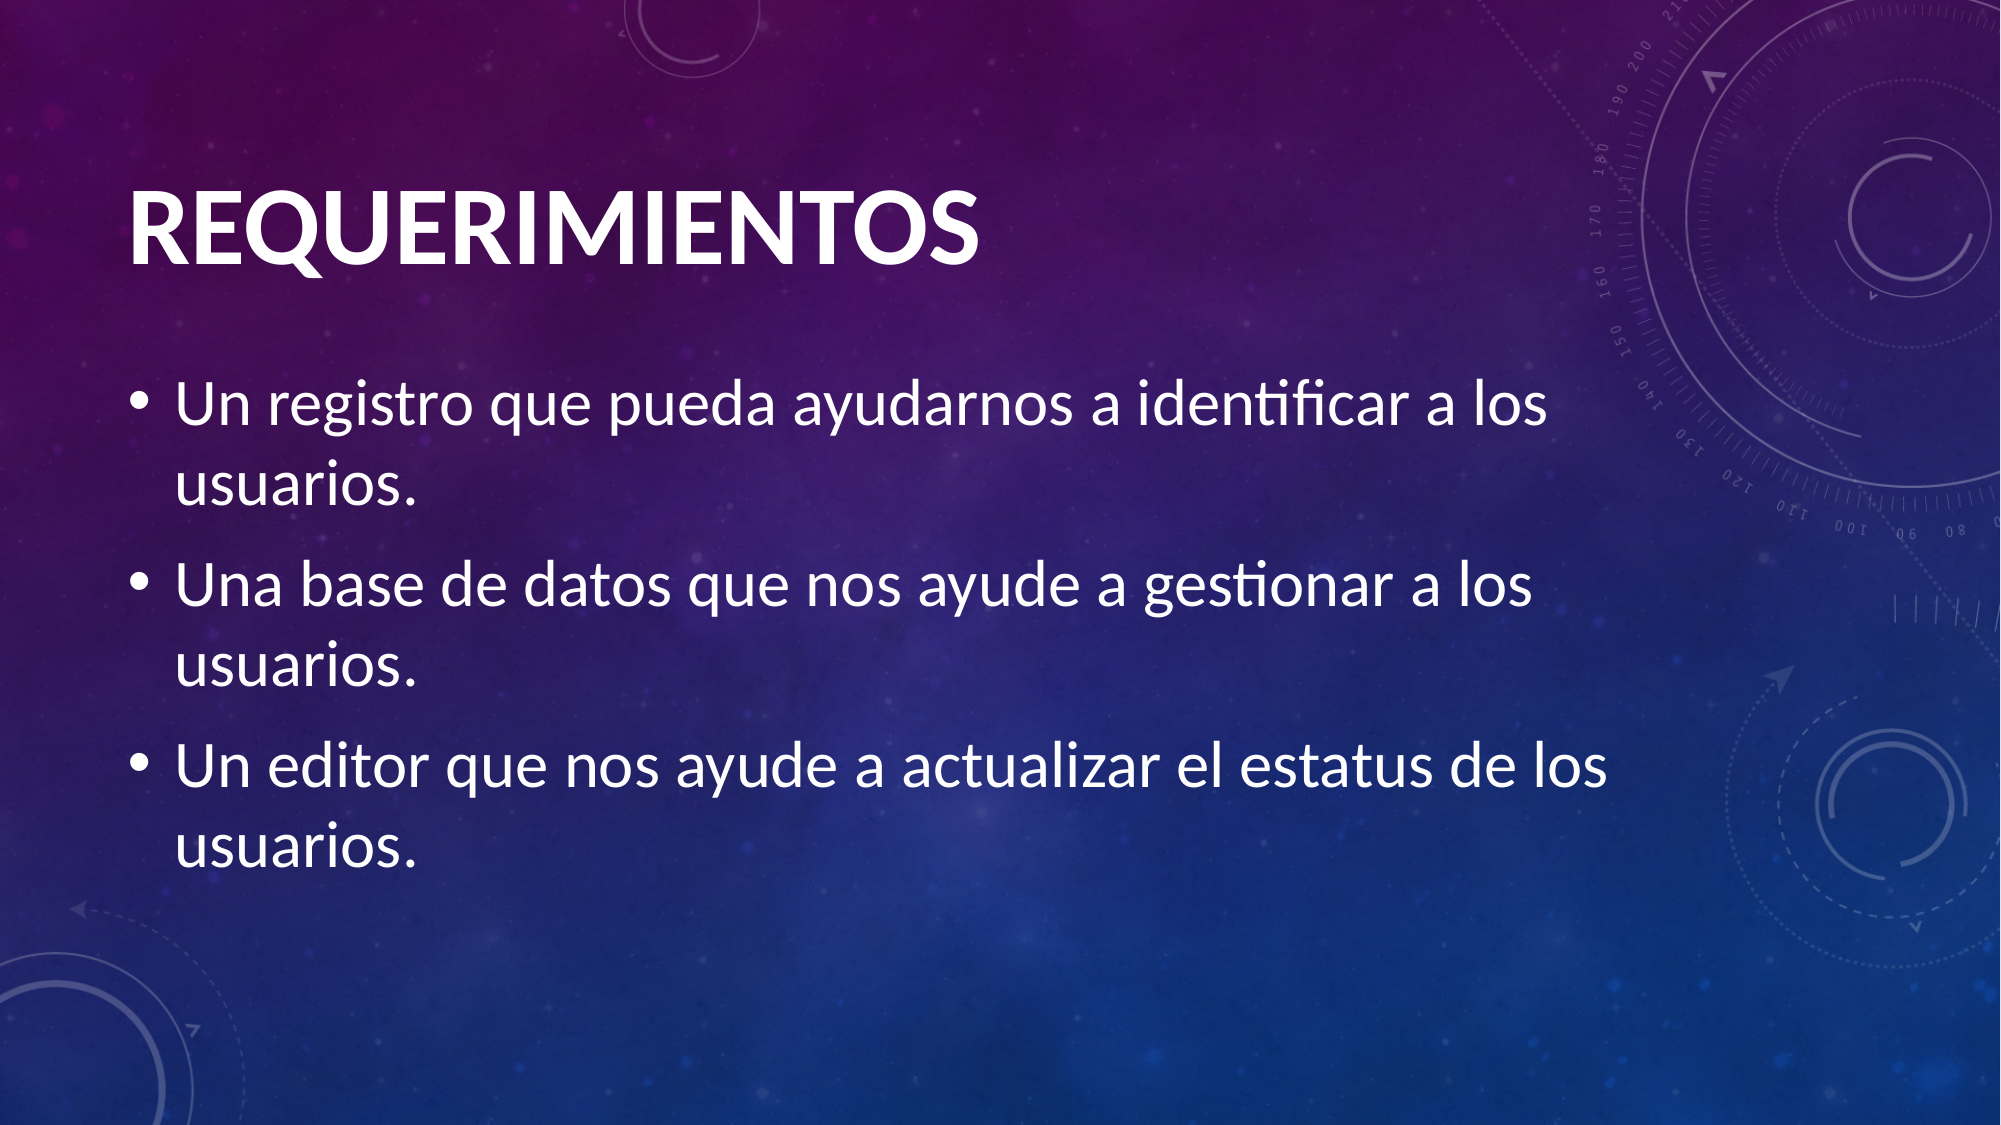

# REQUERIMIENTOS
Un registro que pueda ayudarnos a identificar a los usuarios.
Una base de datos que nos ayude a gestionar a los usuarios.
Un editor que nos ayude a actualizar el estatus de los usuarios.